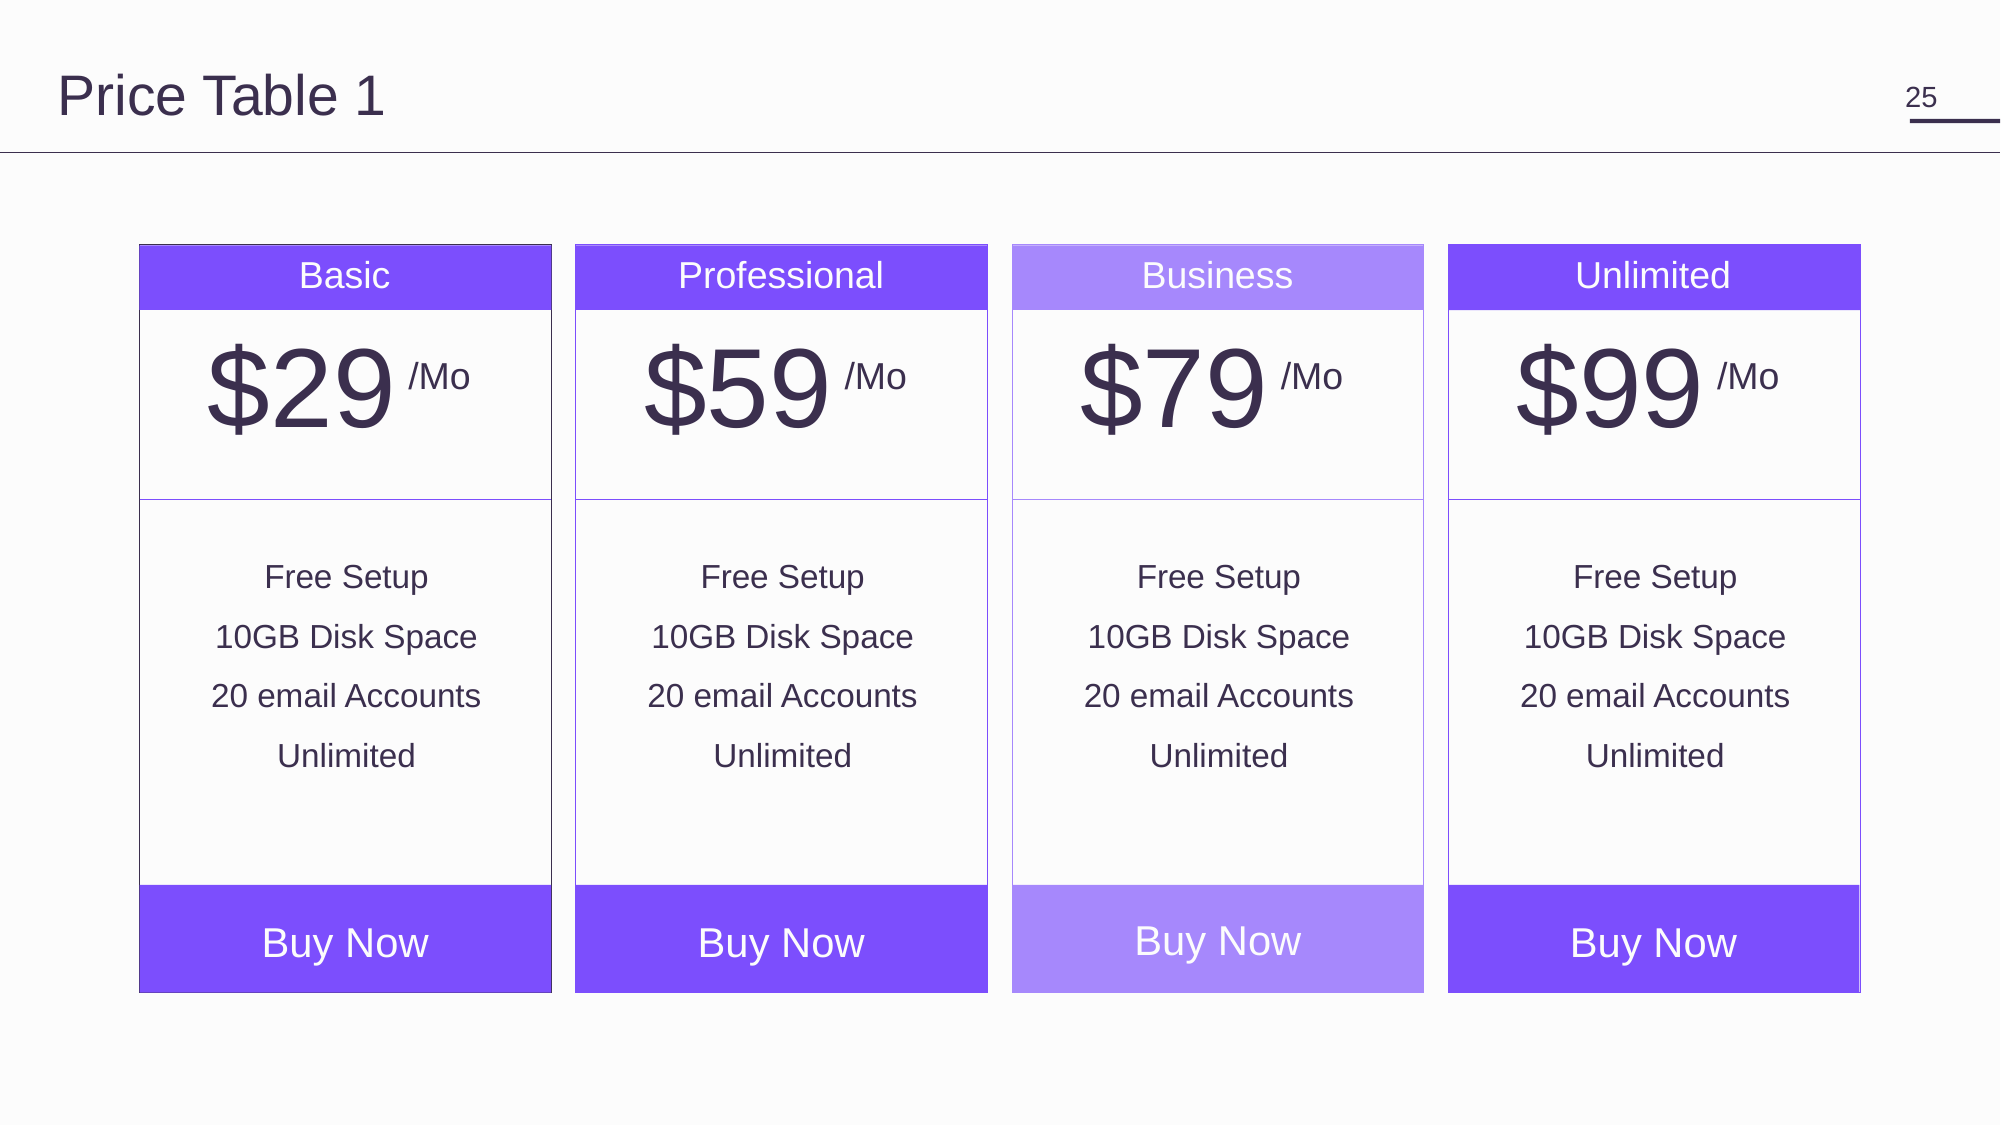

# Price Table 1
25

Basic

$29
/Mo

Free Setup
10GB Disk Space
20 email Accounts
Unlimited

Buy Now

Professional

$59
/Mo

Free Setup
10GB Disk Space
20 email Accounts
Unlimited

Buy Now

Business

$79
/Mo

Free Setup
10GB Disk Space
20 email Accounts
Unlimited

Buy Now

Unlimited
$99
/Mo

Free Setup
10GB Disk Space
20 email Accounts
Unlimited

Buy Now